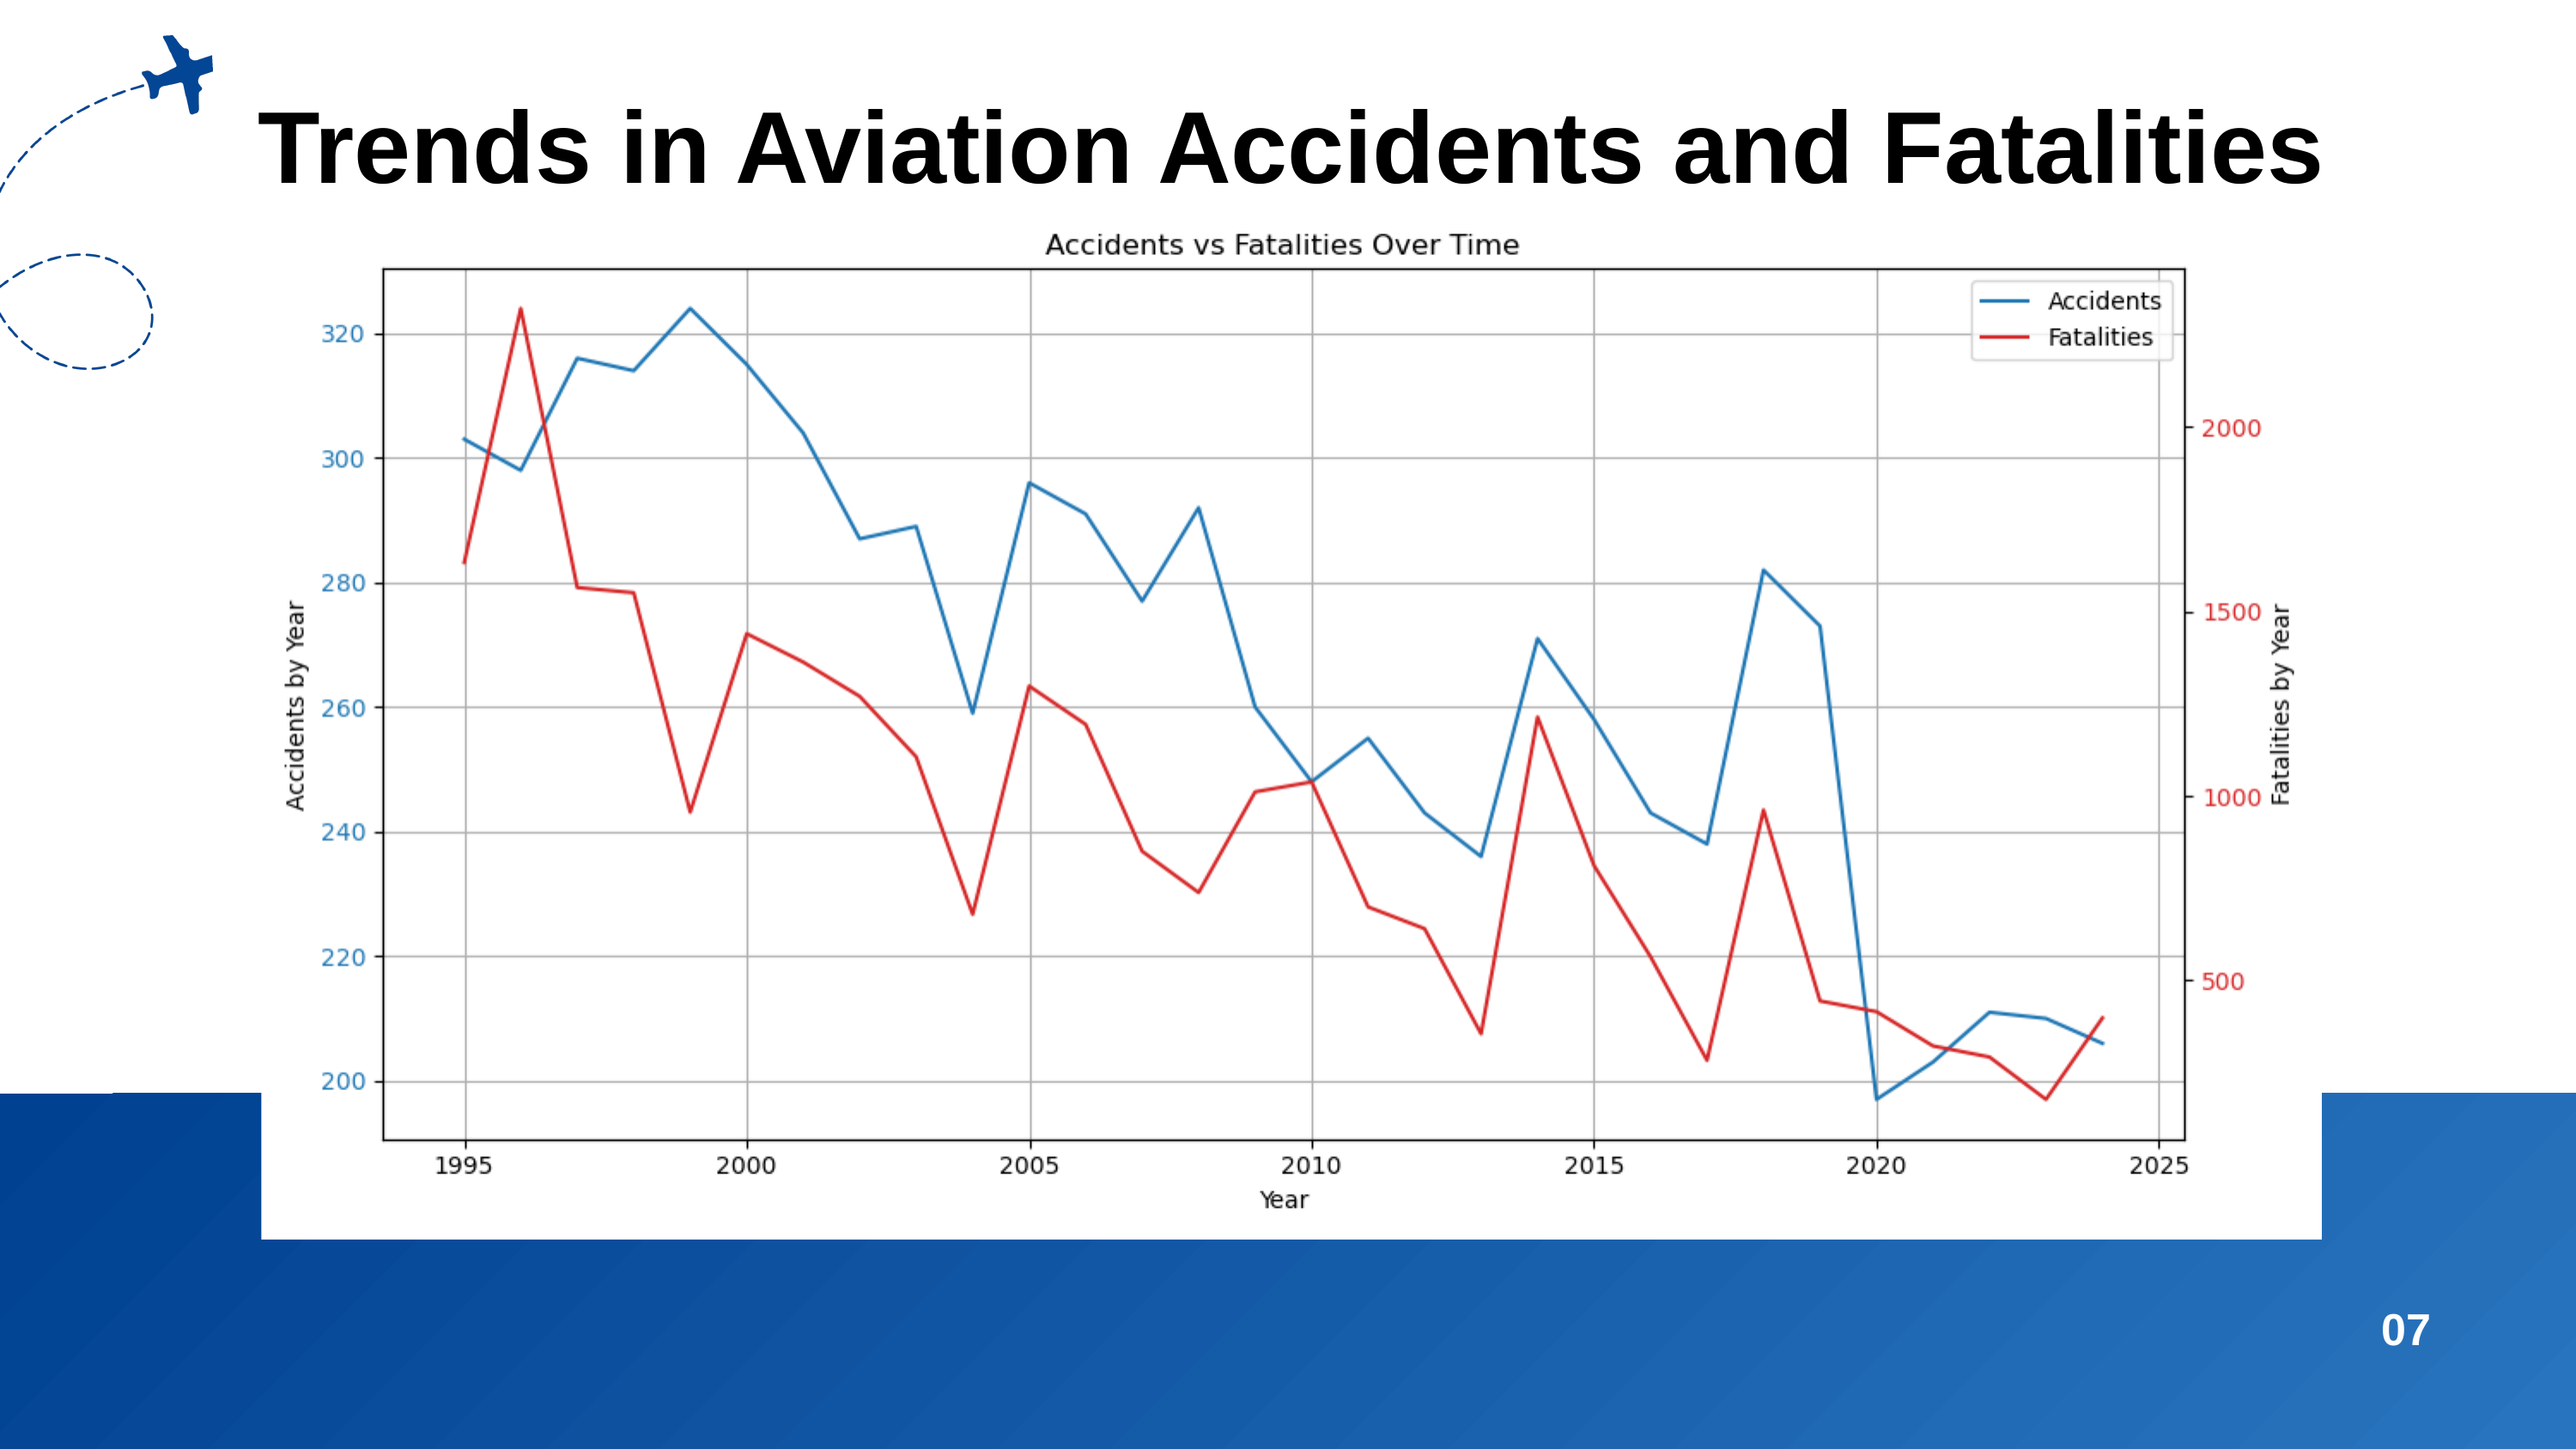

Trends in Aviation Accidents and Fatalities

07